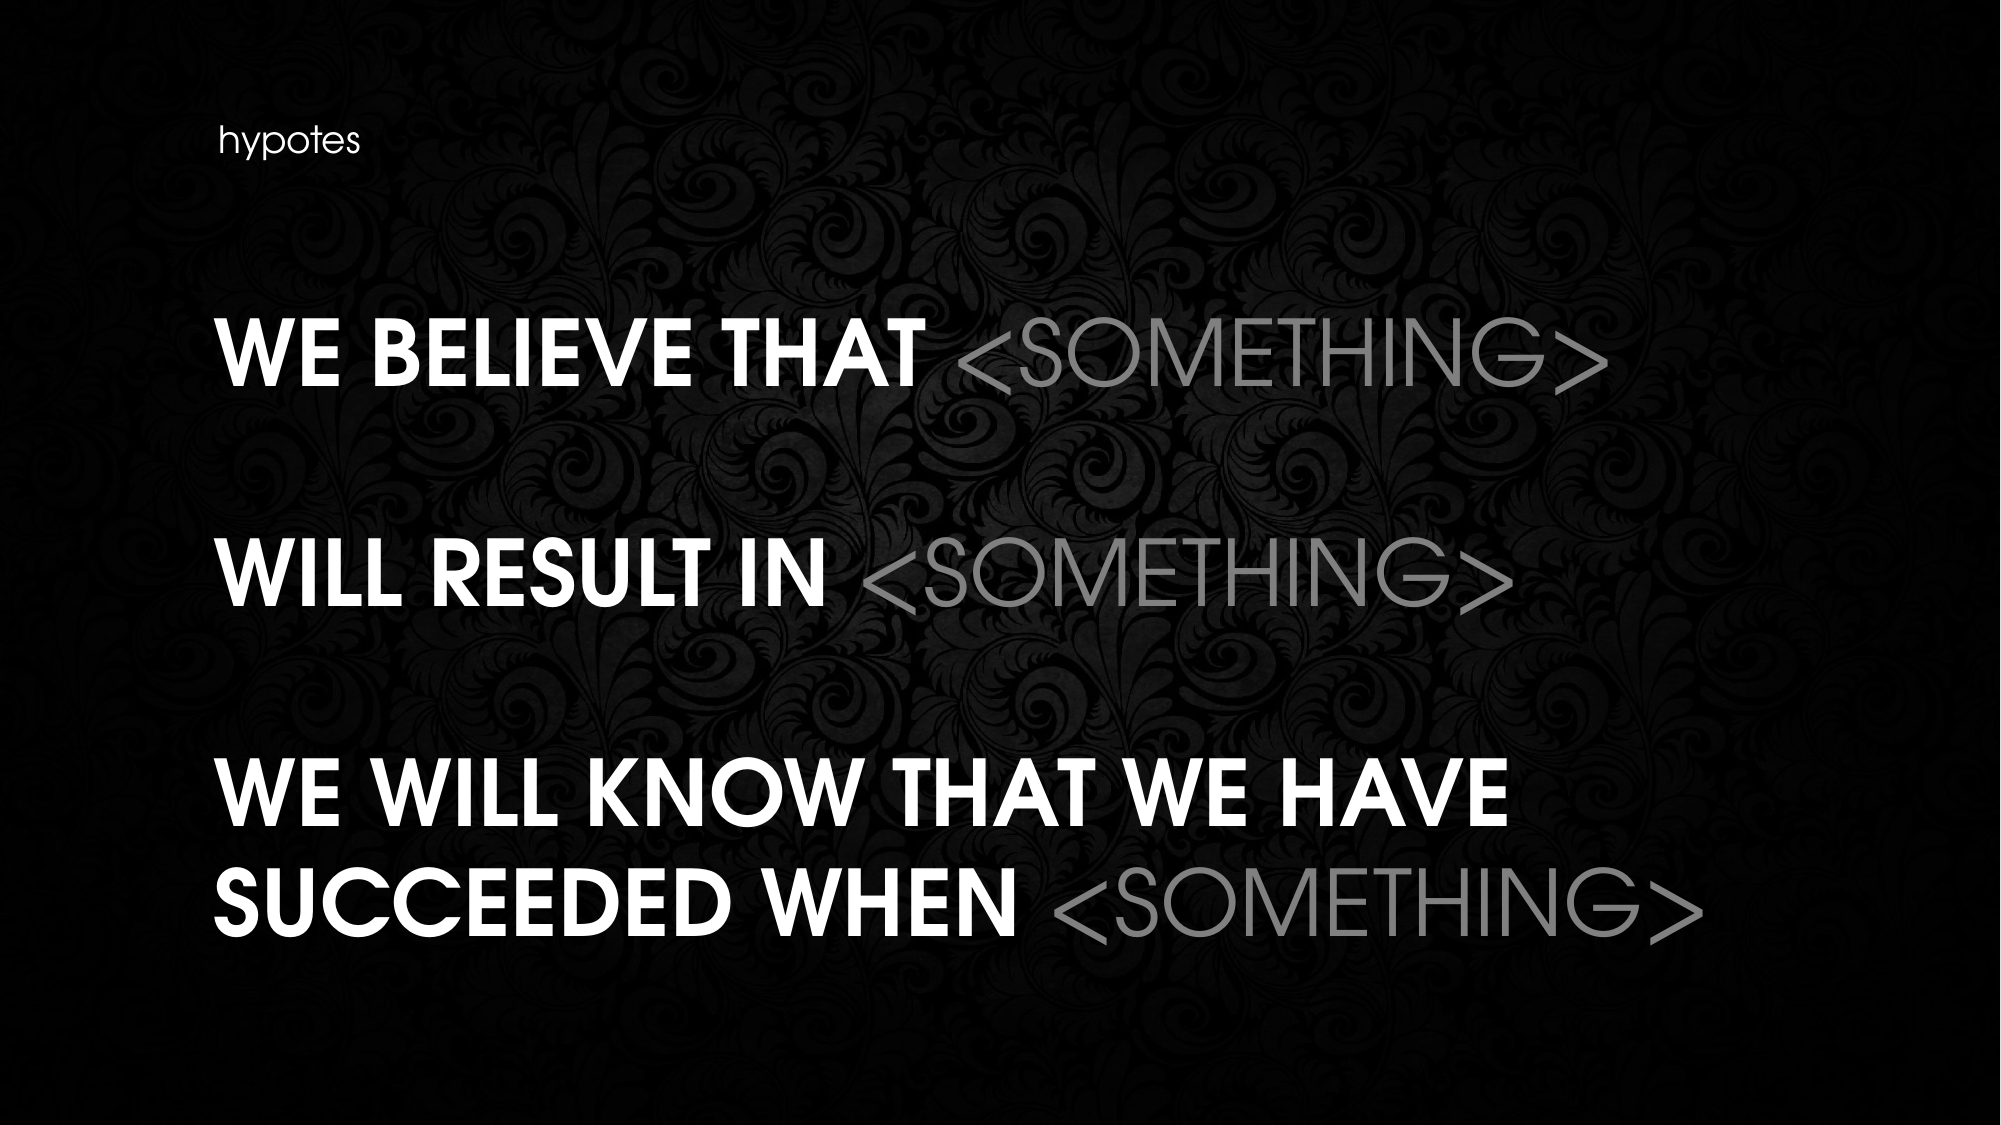

hypotes
# We believe that <something> will result in <something> We will know that we have succeeded when <something>